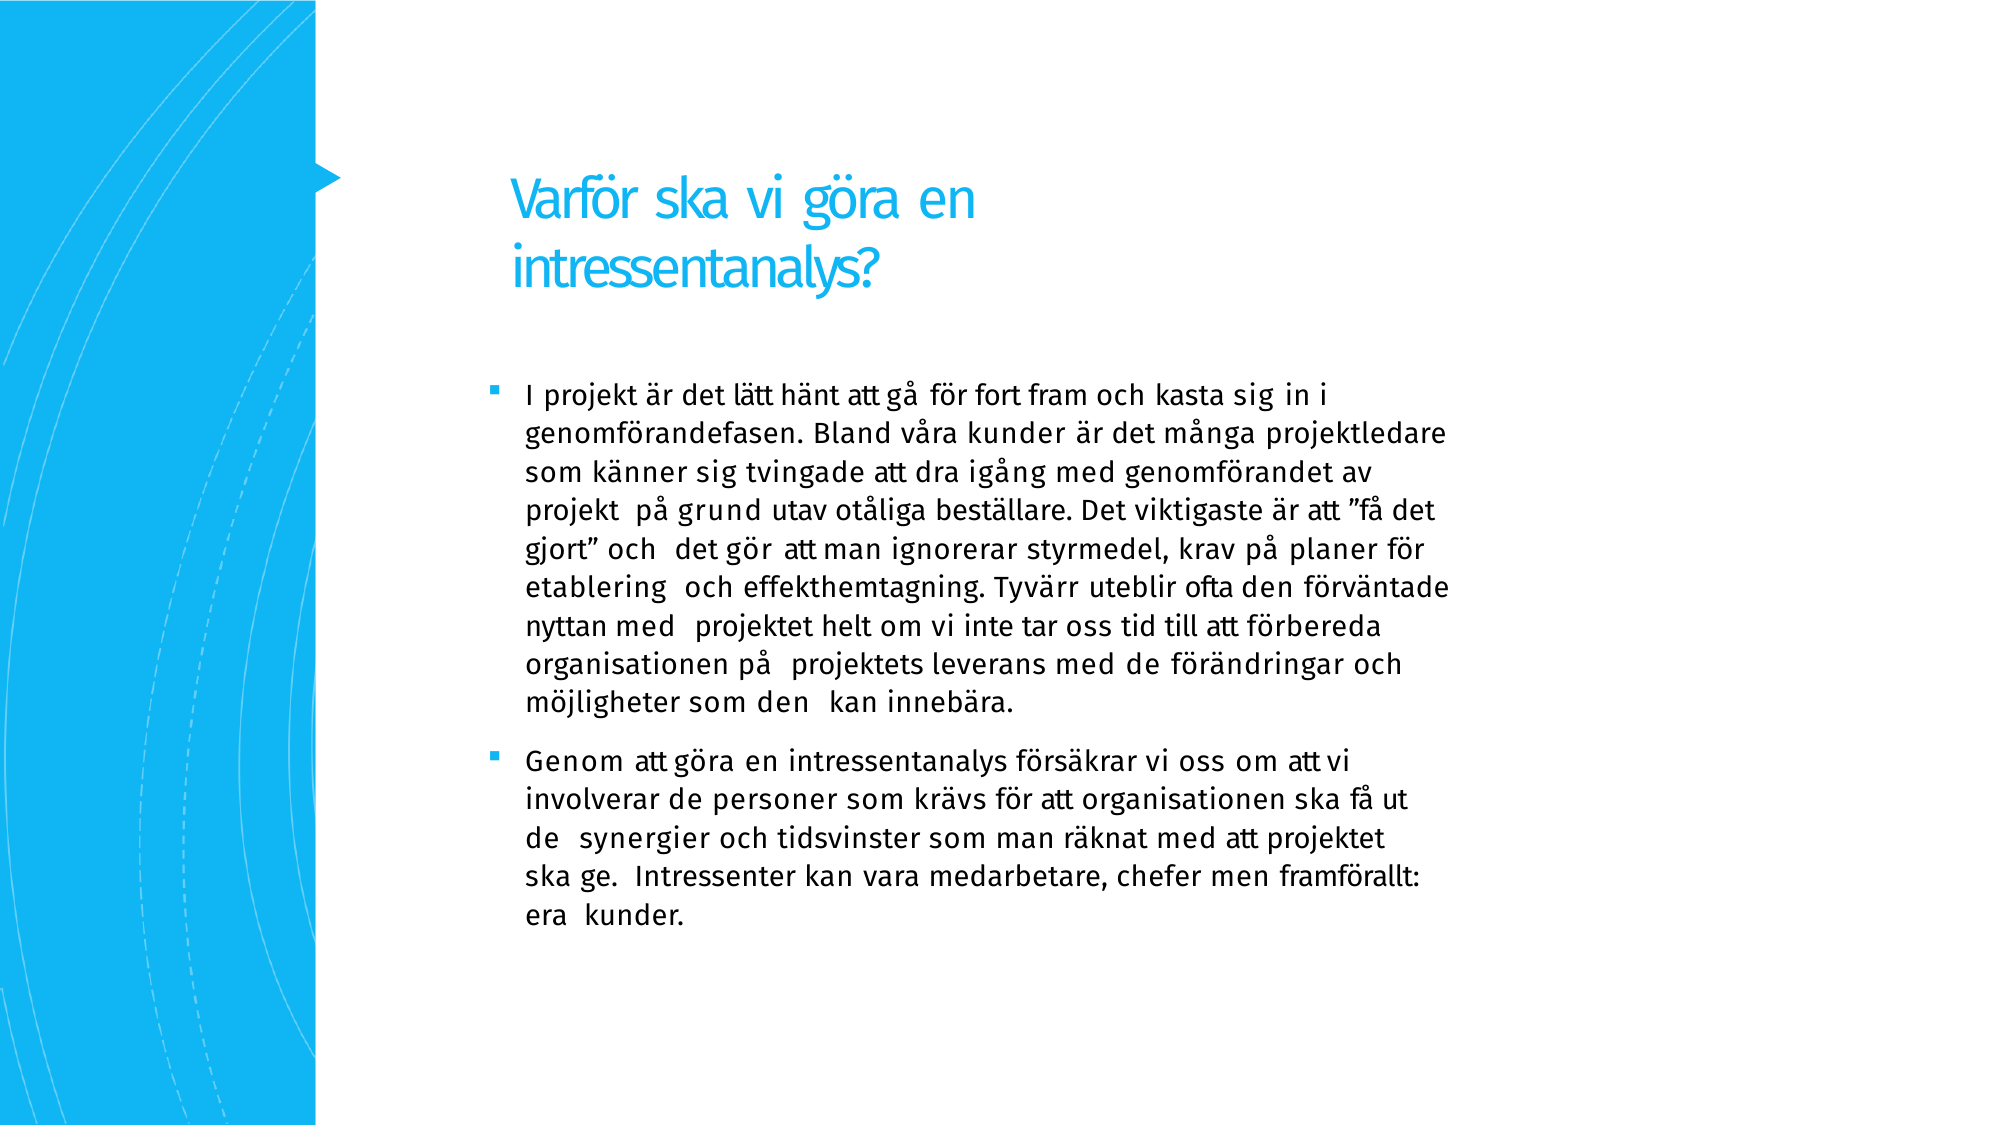

# Varför ska vi göra en intressentanalys?
I projekt är det lätt hänt att gå för fort fram och kasta sig in i  genomförandefasen. Bland våra kunder är det många projektledare  som känner sig tvingade att dra igång med genomförandet av projekt  på grund utav otåliga beställare. Det viktigaste är att ”få det gjort” och  det gör att man ignorerar styrmedel, krav på planer för etablering  och effekthemtagning. Tyvärr uteblir ofta den förväntade nyttan med  projektet helt om vi inte tar oss tid till att förbereda organisationen på  projektets leverans med de förändringar och möjligheter som den  kan innebära.
Genom att göra en intressentanalys försäkrar vi oss om att vi  involverar de personer som krävs för att organisationen ska få ut de  synergier och tidsvinster som man räknat med att projektet ska ge.  Intressenter kan vara medarbetare, chefer men framförallt: era  kunder.